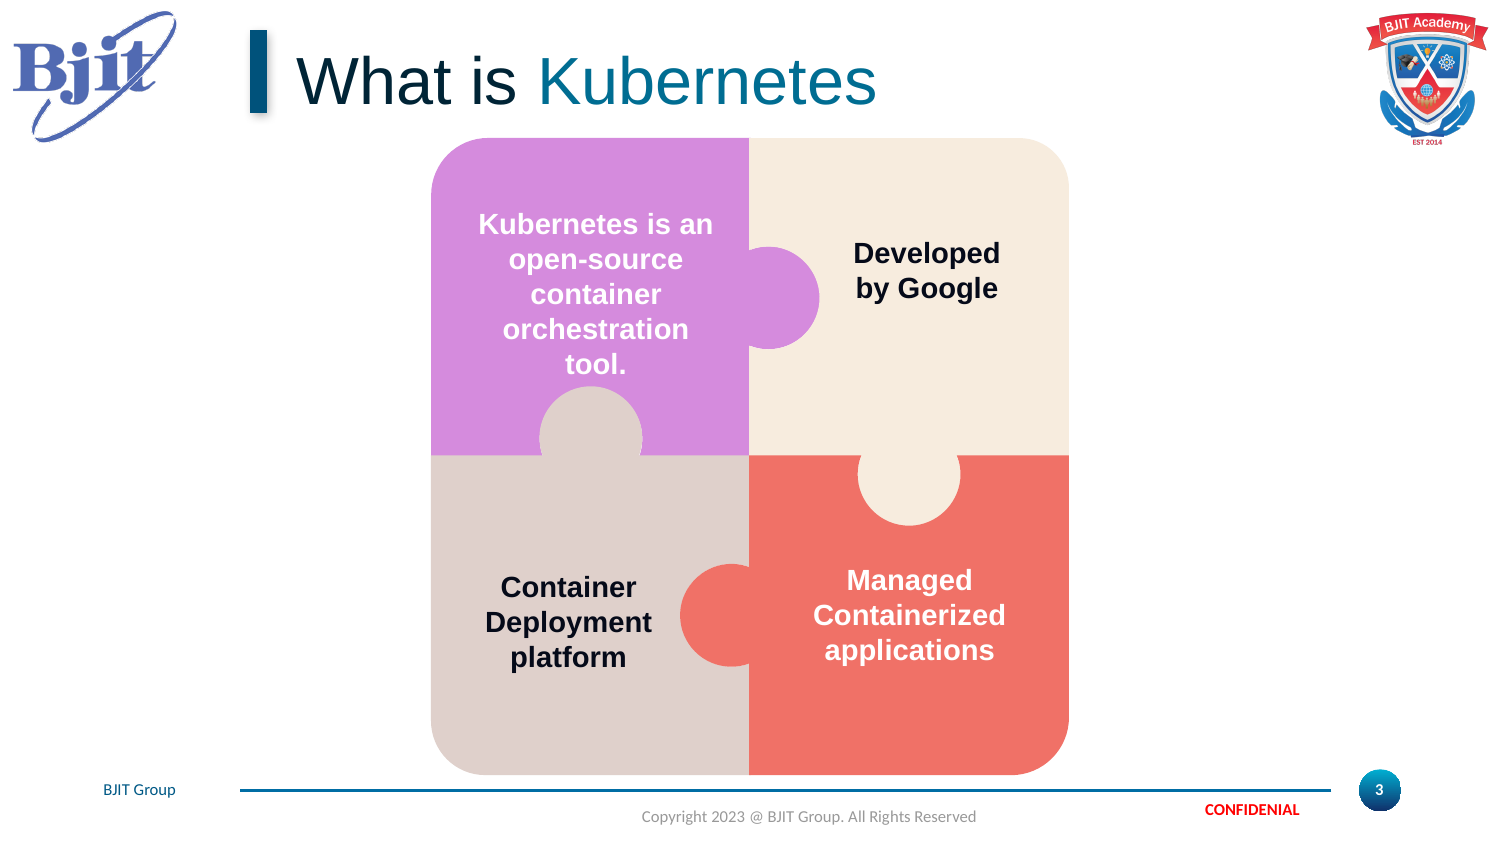

What is Kubernetes

Kubernetes is an open-source container orchestration tool.
Developed by Google

Managed Containerized applications
Container Deployment platform